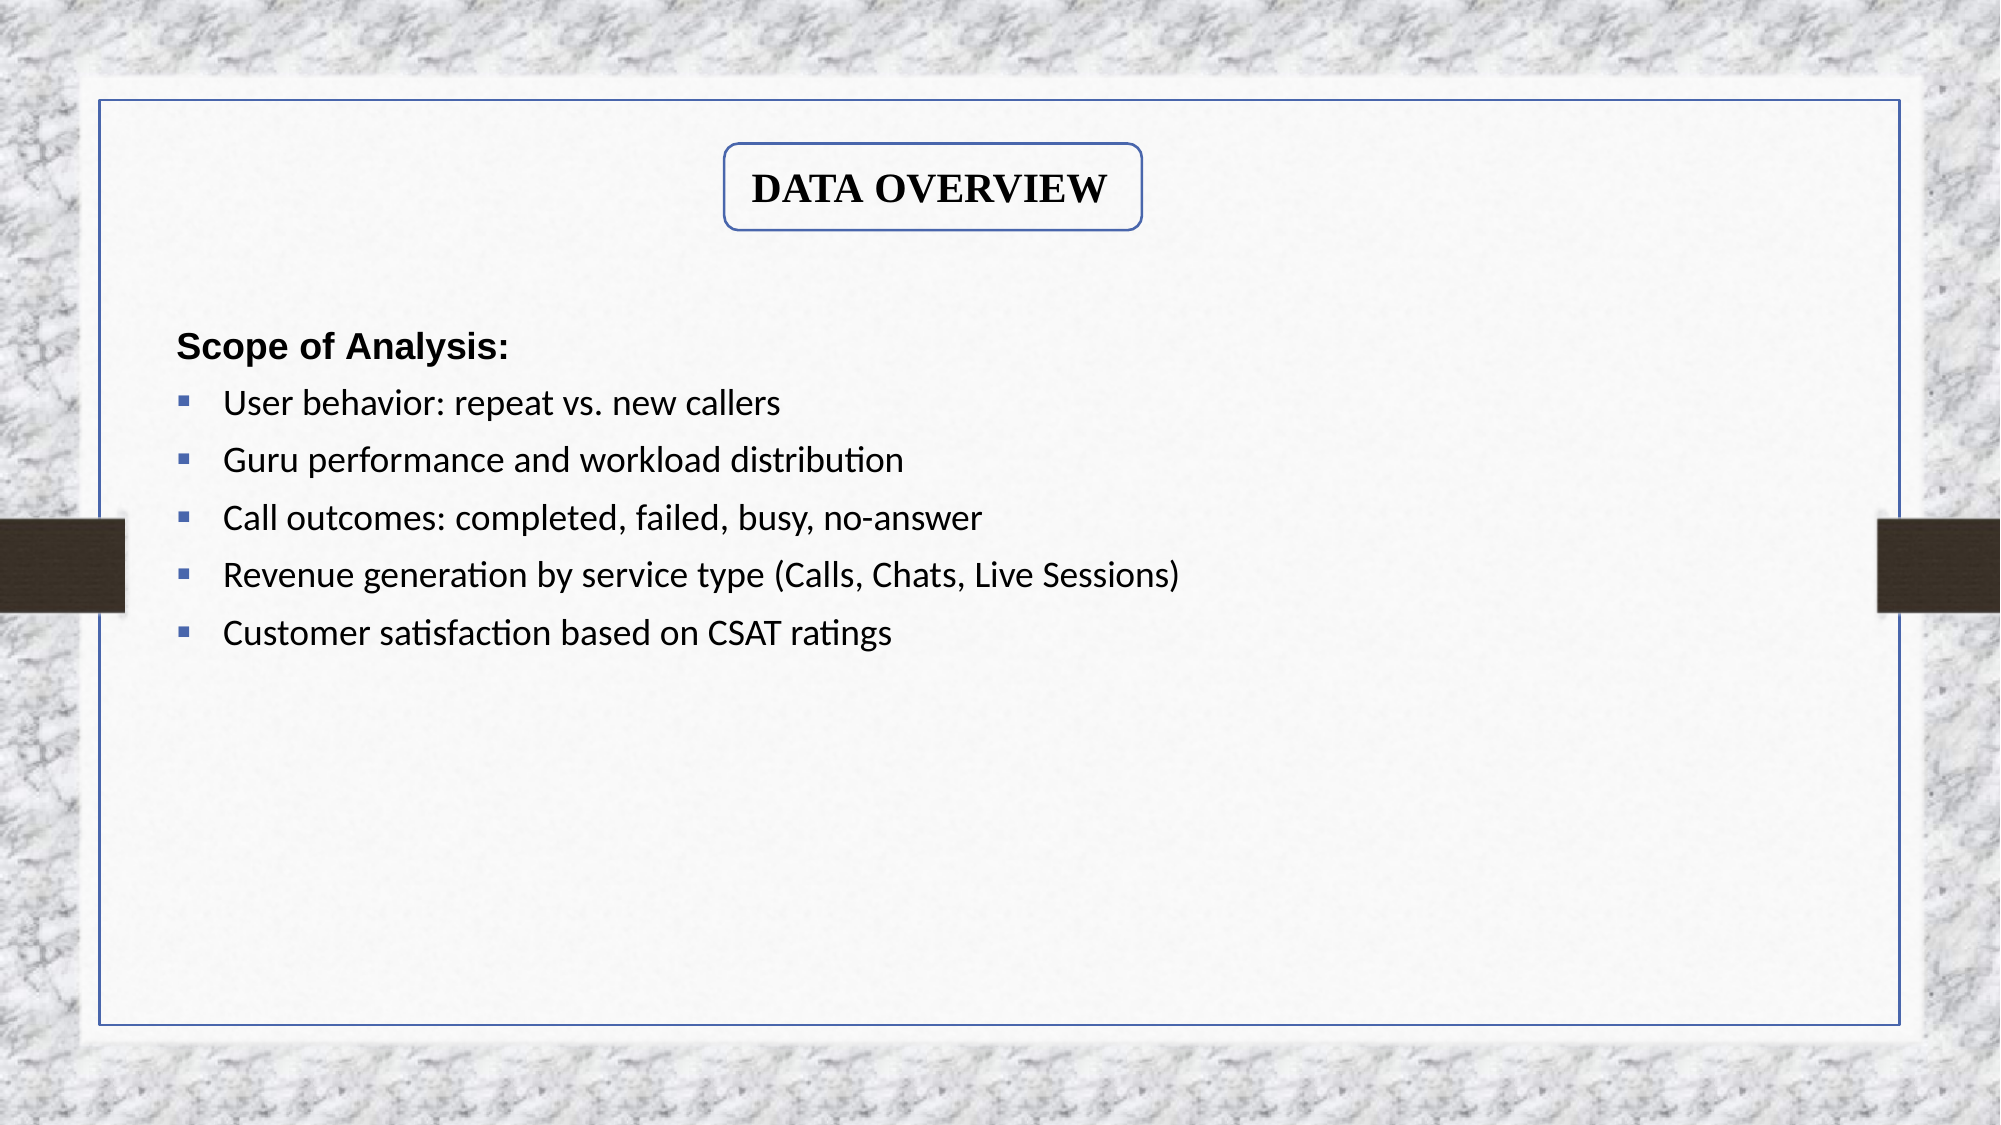

# DATA OVERVIEW
Scope of Analysis:
User behavior: repeat vs. new callers
Guru performance and workload distribution
Call outcomes: completed, failed, busy, no-answer
Revenue generation by service type (Calls, Chats, Live Sessions)
Customer satisfaction based on CSAT ratings